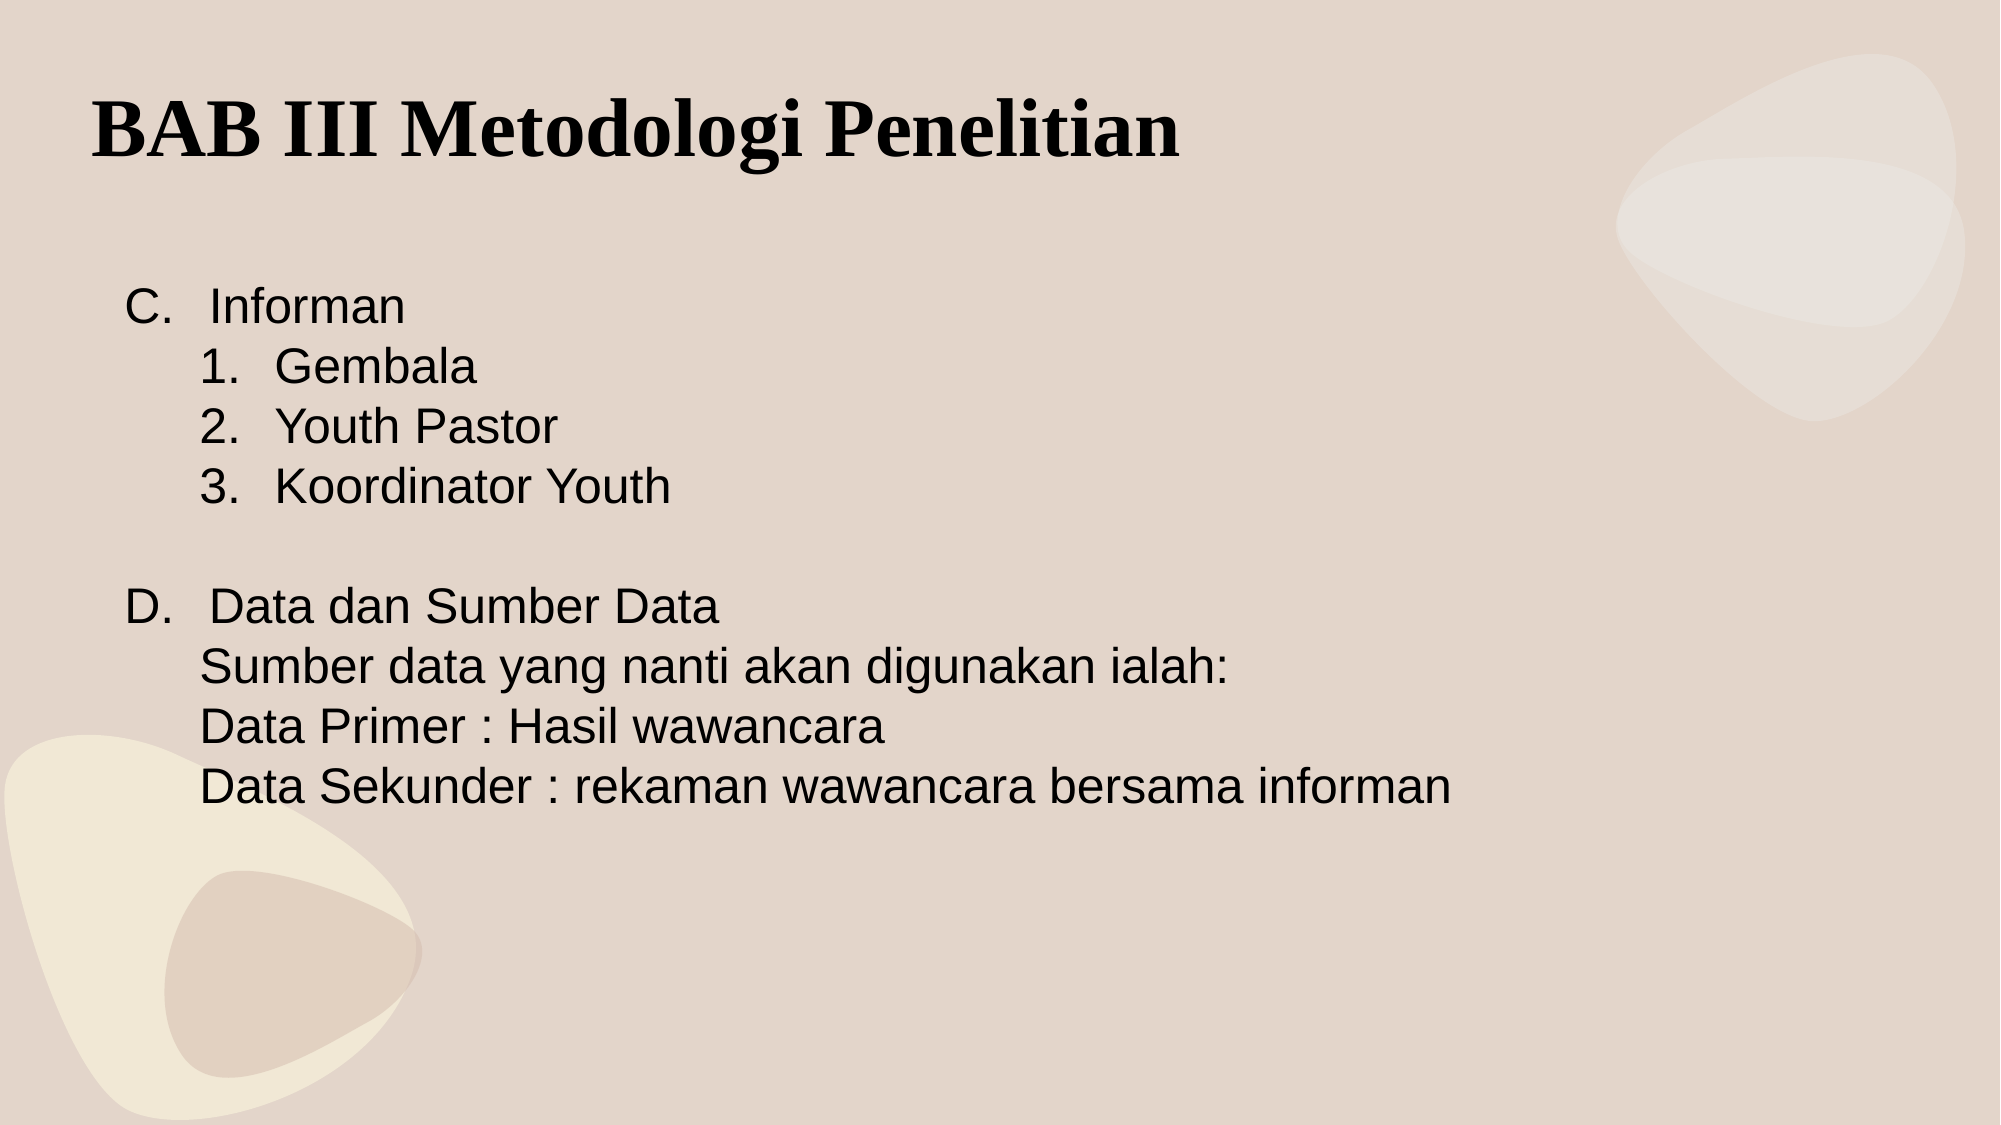

BAB III Metodologi Penelitian

Informan
Gembala
Youth Pastor
Koordinator Youth

Data dan Sumber Data
Sumber data yang nanti akan digunakan ialah:
Data Primer : Hasil wawancara
Data Sekunder : rekaman wawancara bersama informan